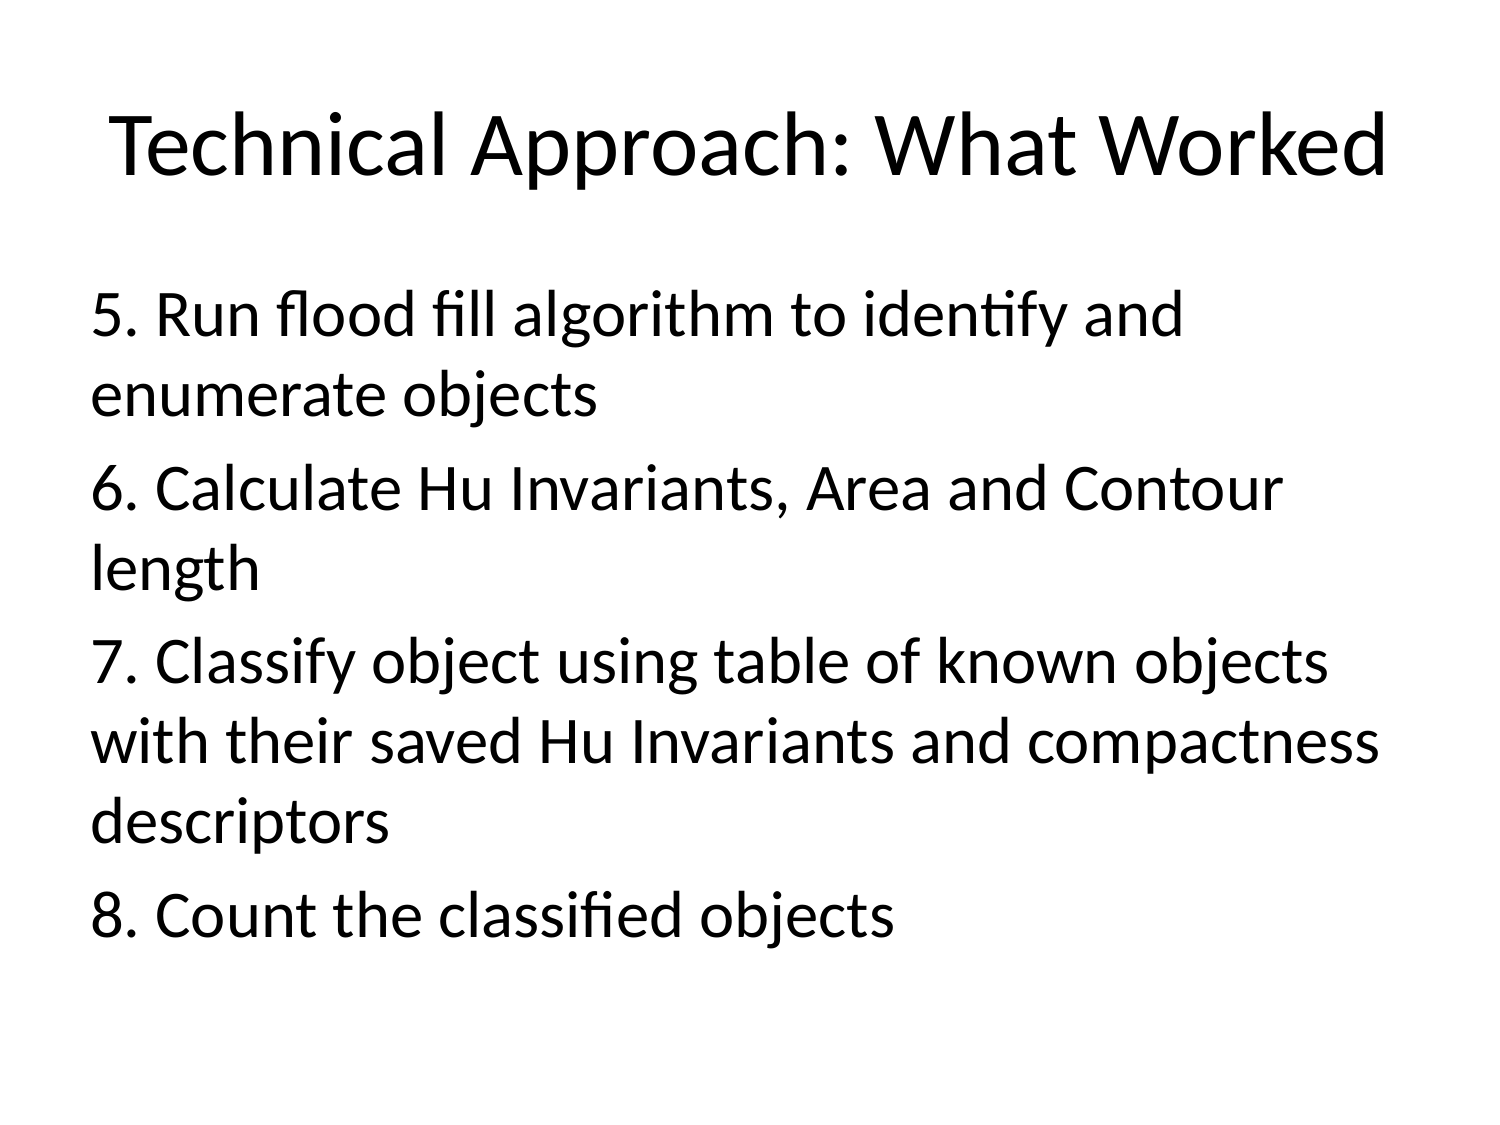

# Technical Approach: What Worked
5. Run flood fill algorithm to identify and enumerate objects
6. Calculate Hu Invariants, Area and Contour length
7. Classify object using table of known objects with their saved Hu Invariants and compactness descriptors
8. Count the classified objects